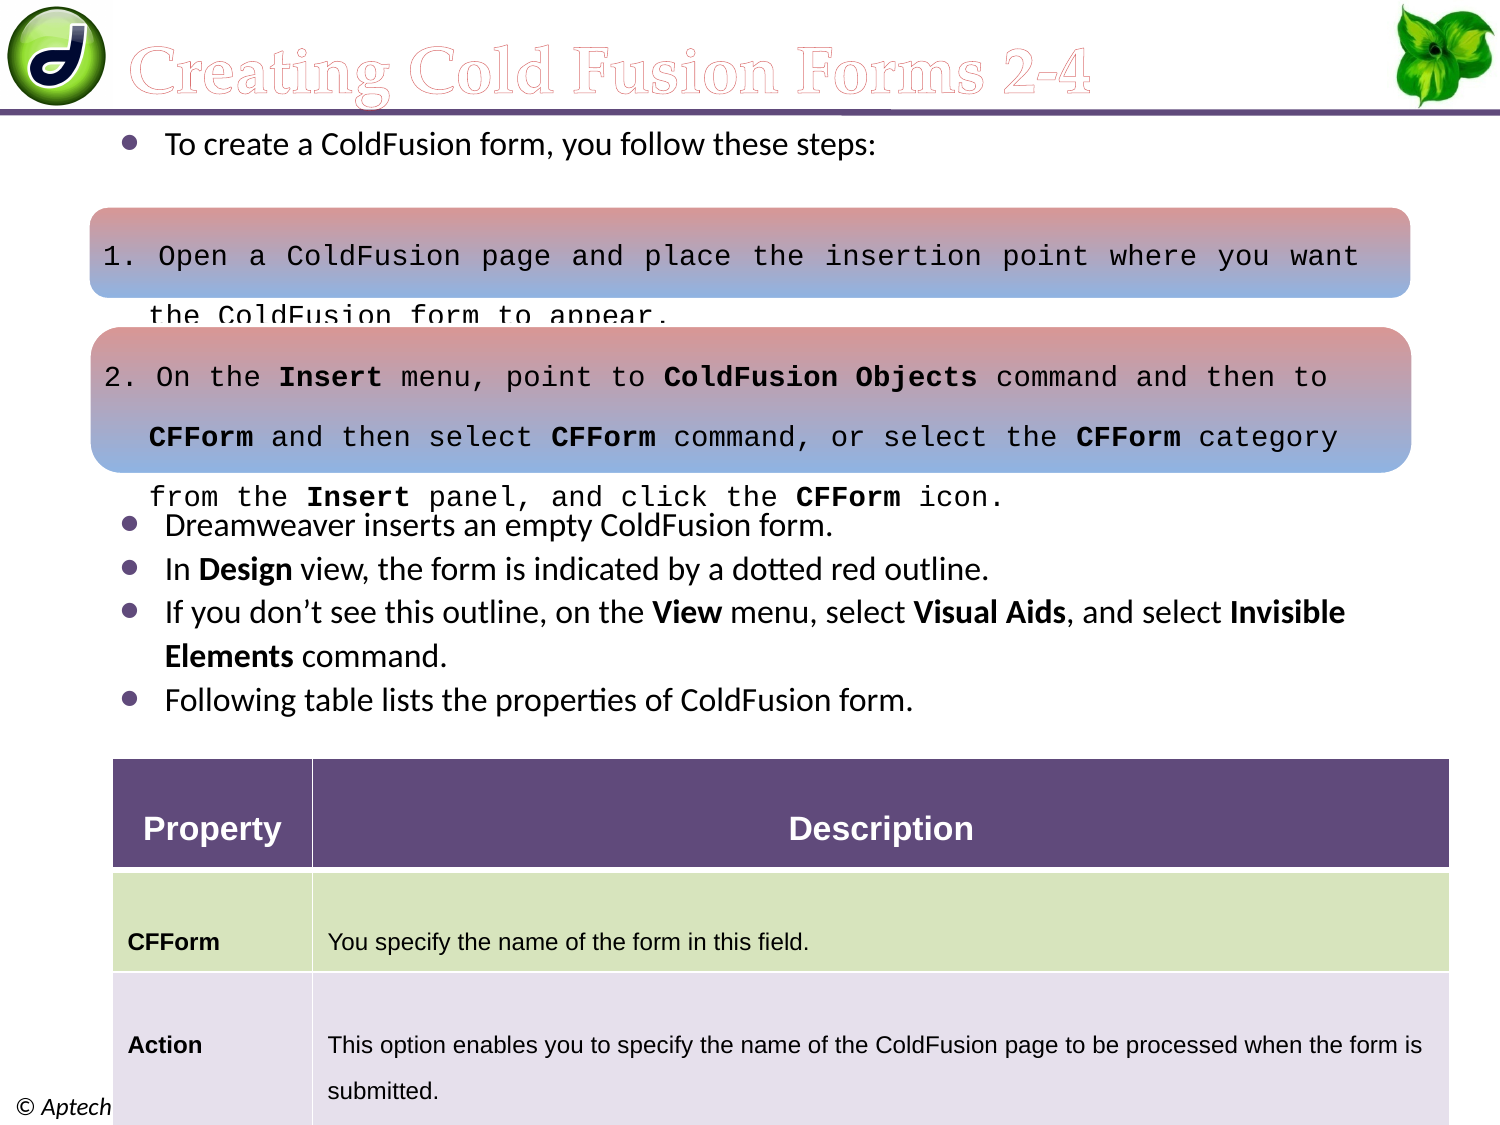

# Creating Cold Fusion Forms 2-4
To create a ColdFusion form, you follow these steps:

1. Open a ColdFusion page and place the insertion point where you want the ColdFusion form to appear.

2. On the Insert menu, point to ColdFusion Objects command and then to CFForm and then select CFForm command, or select the CFForm category from the Insert panel, and click the CFForm icon.

Dreamweaver inserts an empty ColdFusion form.
In Design view, the form is indicated by a dotted red outline.
If you don’t see this outline, on the View menu, select Visual Aids, and select Invisible Elements command.
Following table lists the properties of ColdFusion form.
| Property | Description |
| --- | --- |
| CFForm | You specify the name of the form in this field. |
| Action | This option enables you to specify the name of the ColdFusion page to be processed when the form is submitted. |
Forms, CSS, Behaviors, and Snippets / Session 3
9